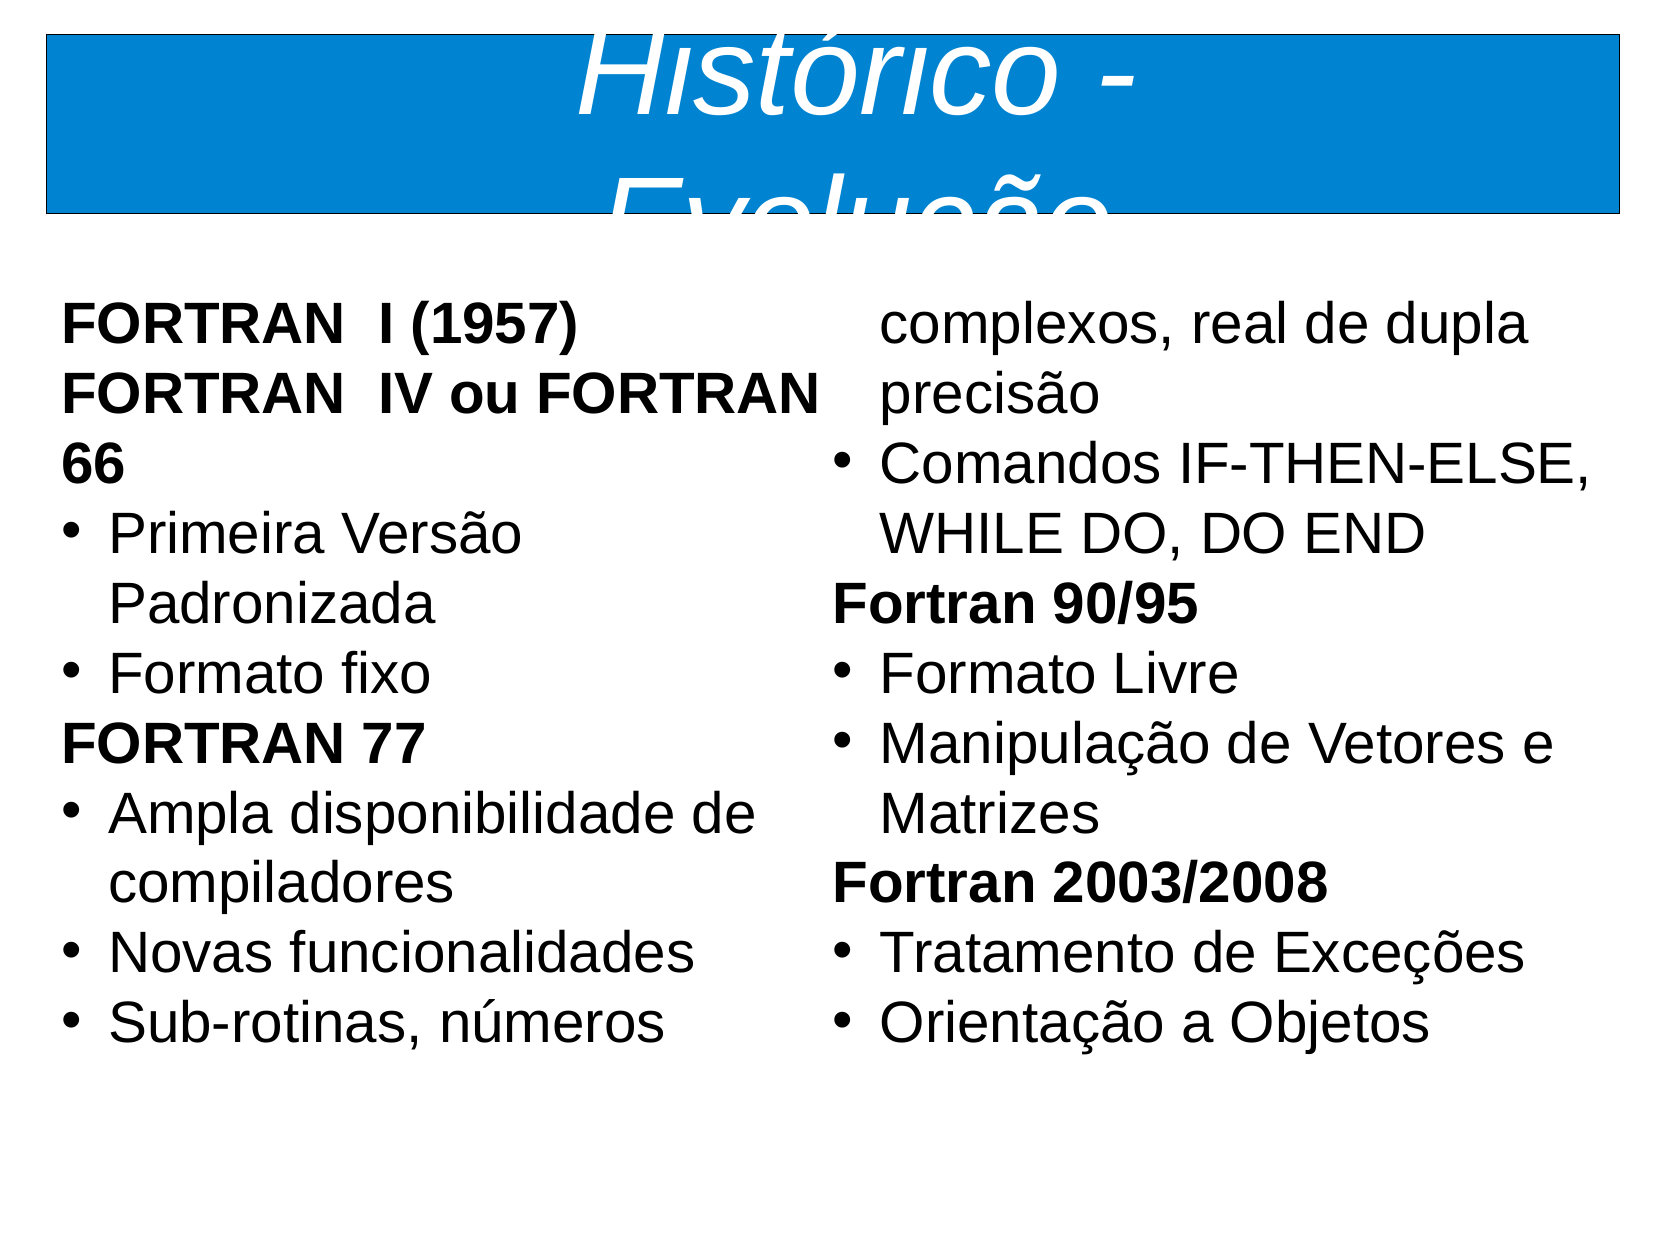

Histórico - Evolução

FORTRAN  I (1957)
FORTRAN  IV ou FORTRAN 66
Primeira Versão Padronizada
Formato fixo
FORTRAN 77
Ampla disponibilidade de compiladores
Novas funcionalidades
Sub-rotinas, números complexos, real de dupla precisão
Comandos IF-THEN-ELSE, WHILE DO, DO END
Fortran 90/95
Formato Livre
Manipulação de Vetores e Matrizes
Fortran 2003/2008
Tratamento de Exceções
Orientação a Objetos